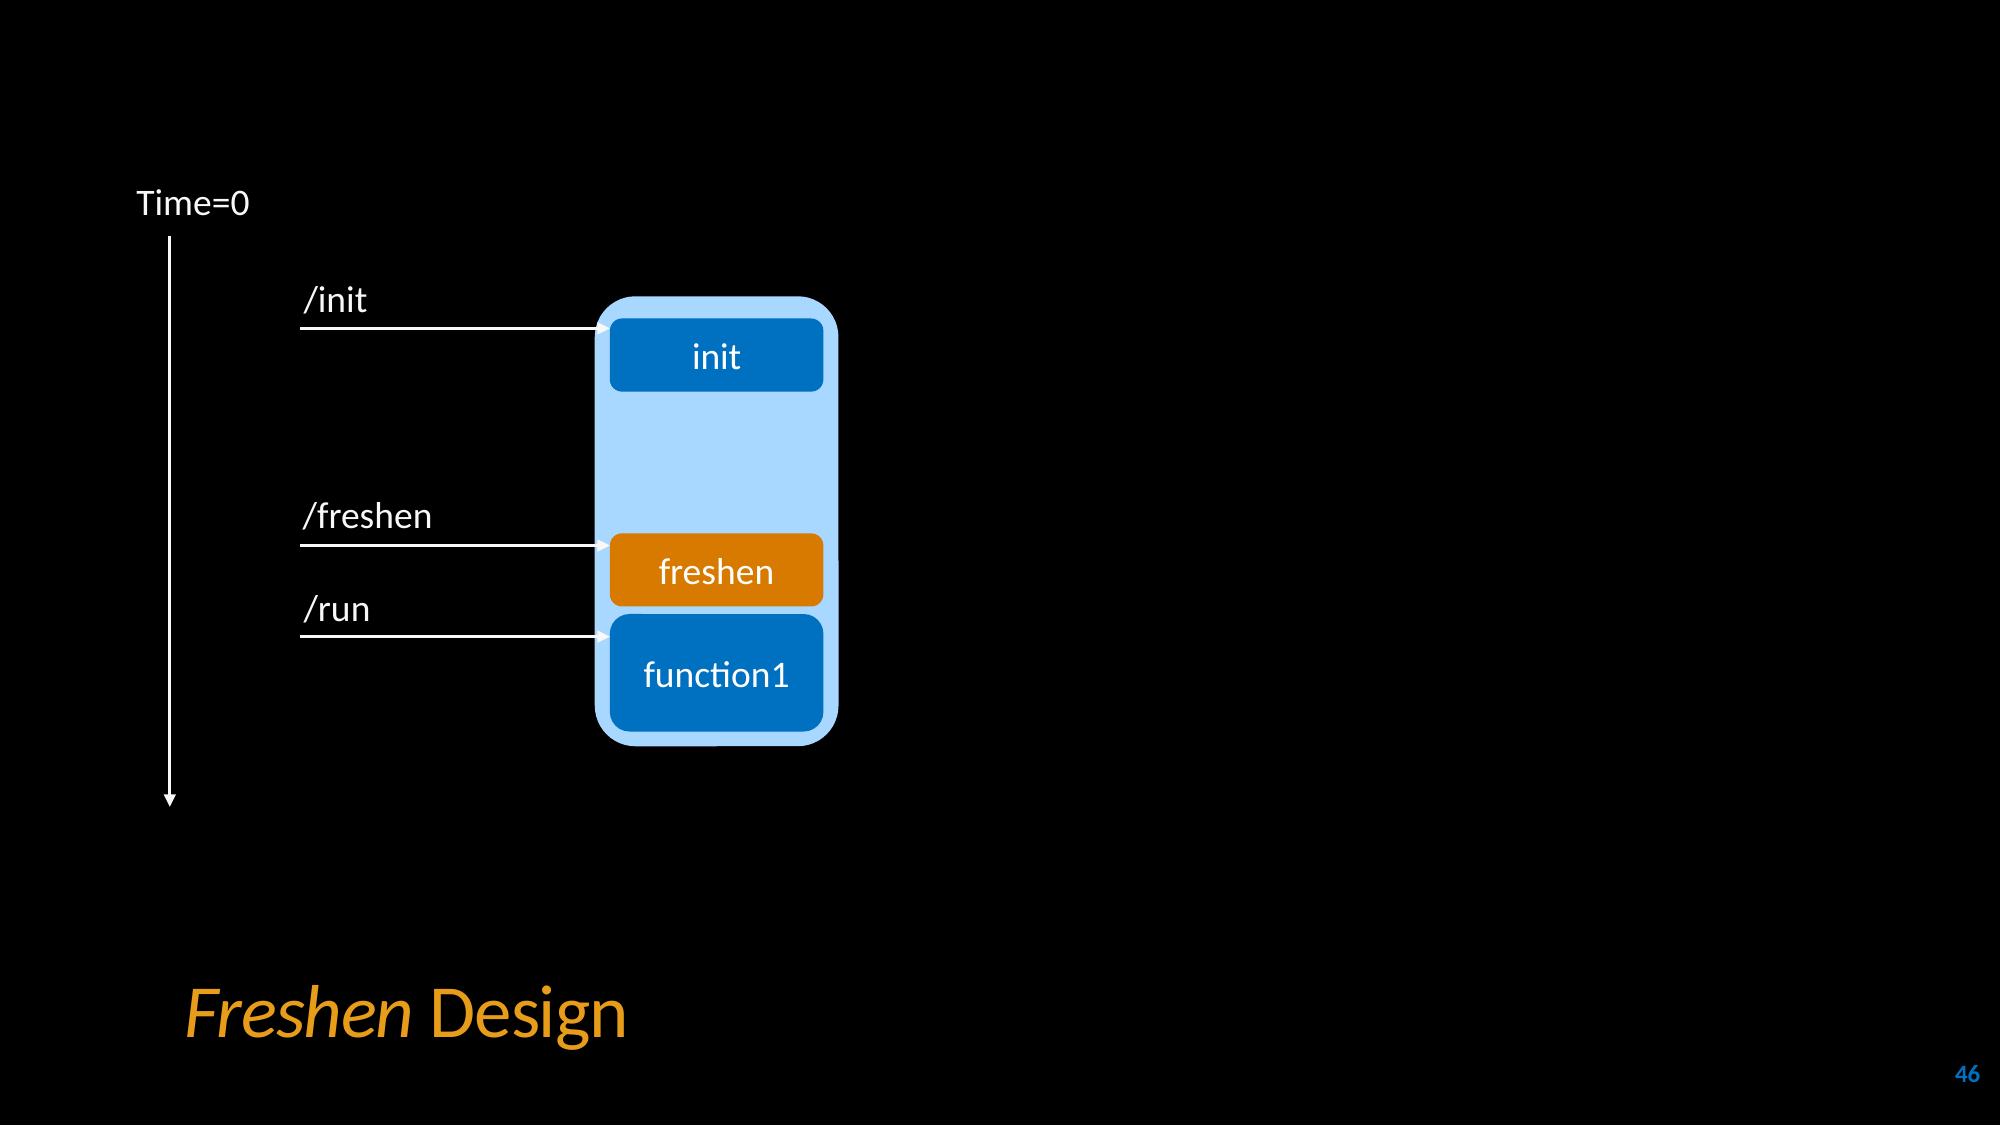

Time=0
/init

init
/freshen
freshen
/run
function1
# Freshen Design
46